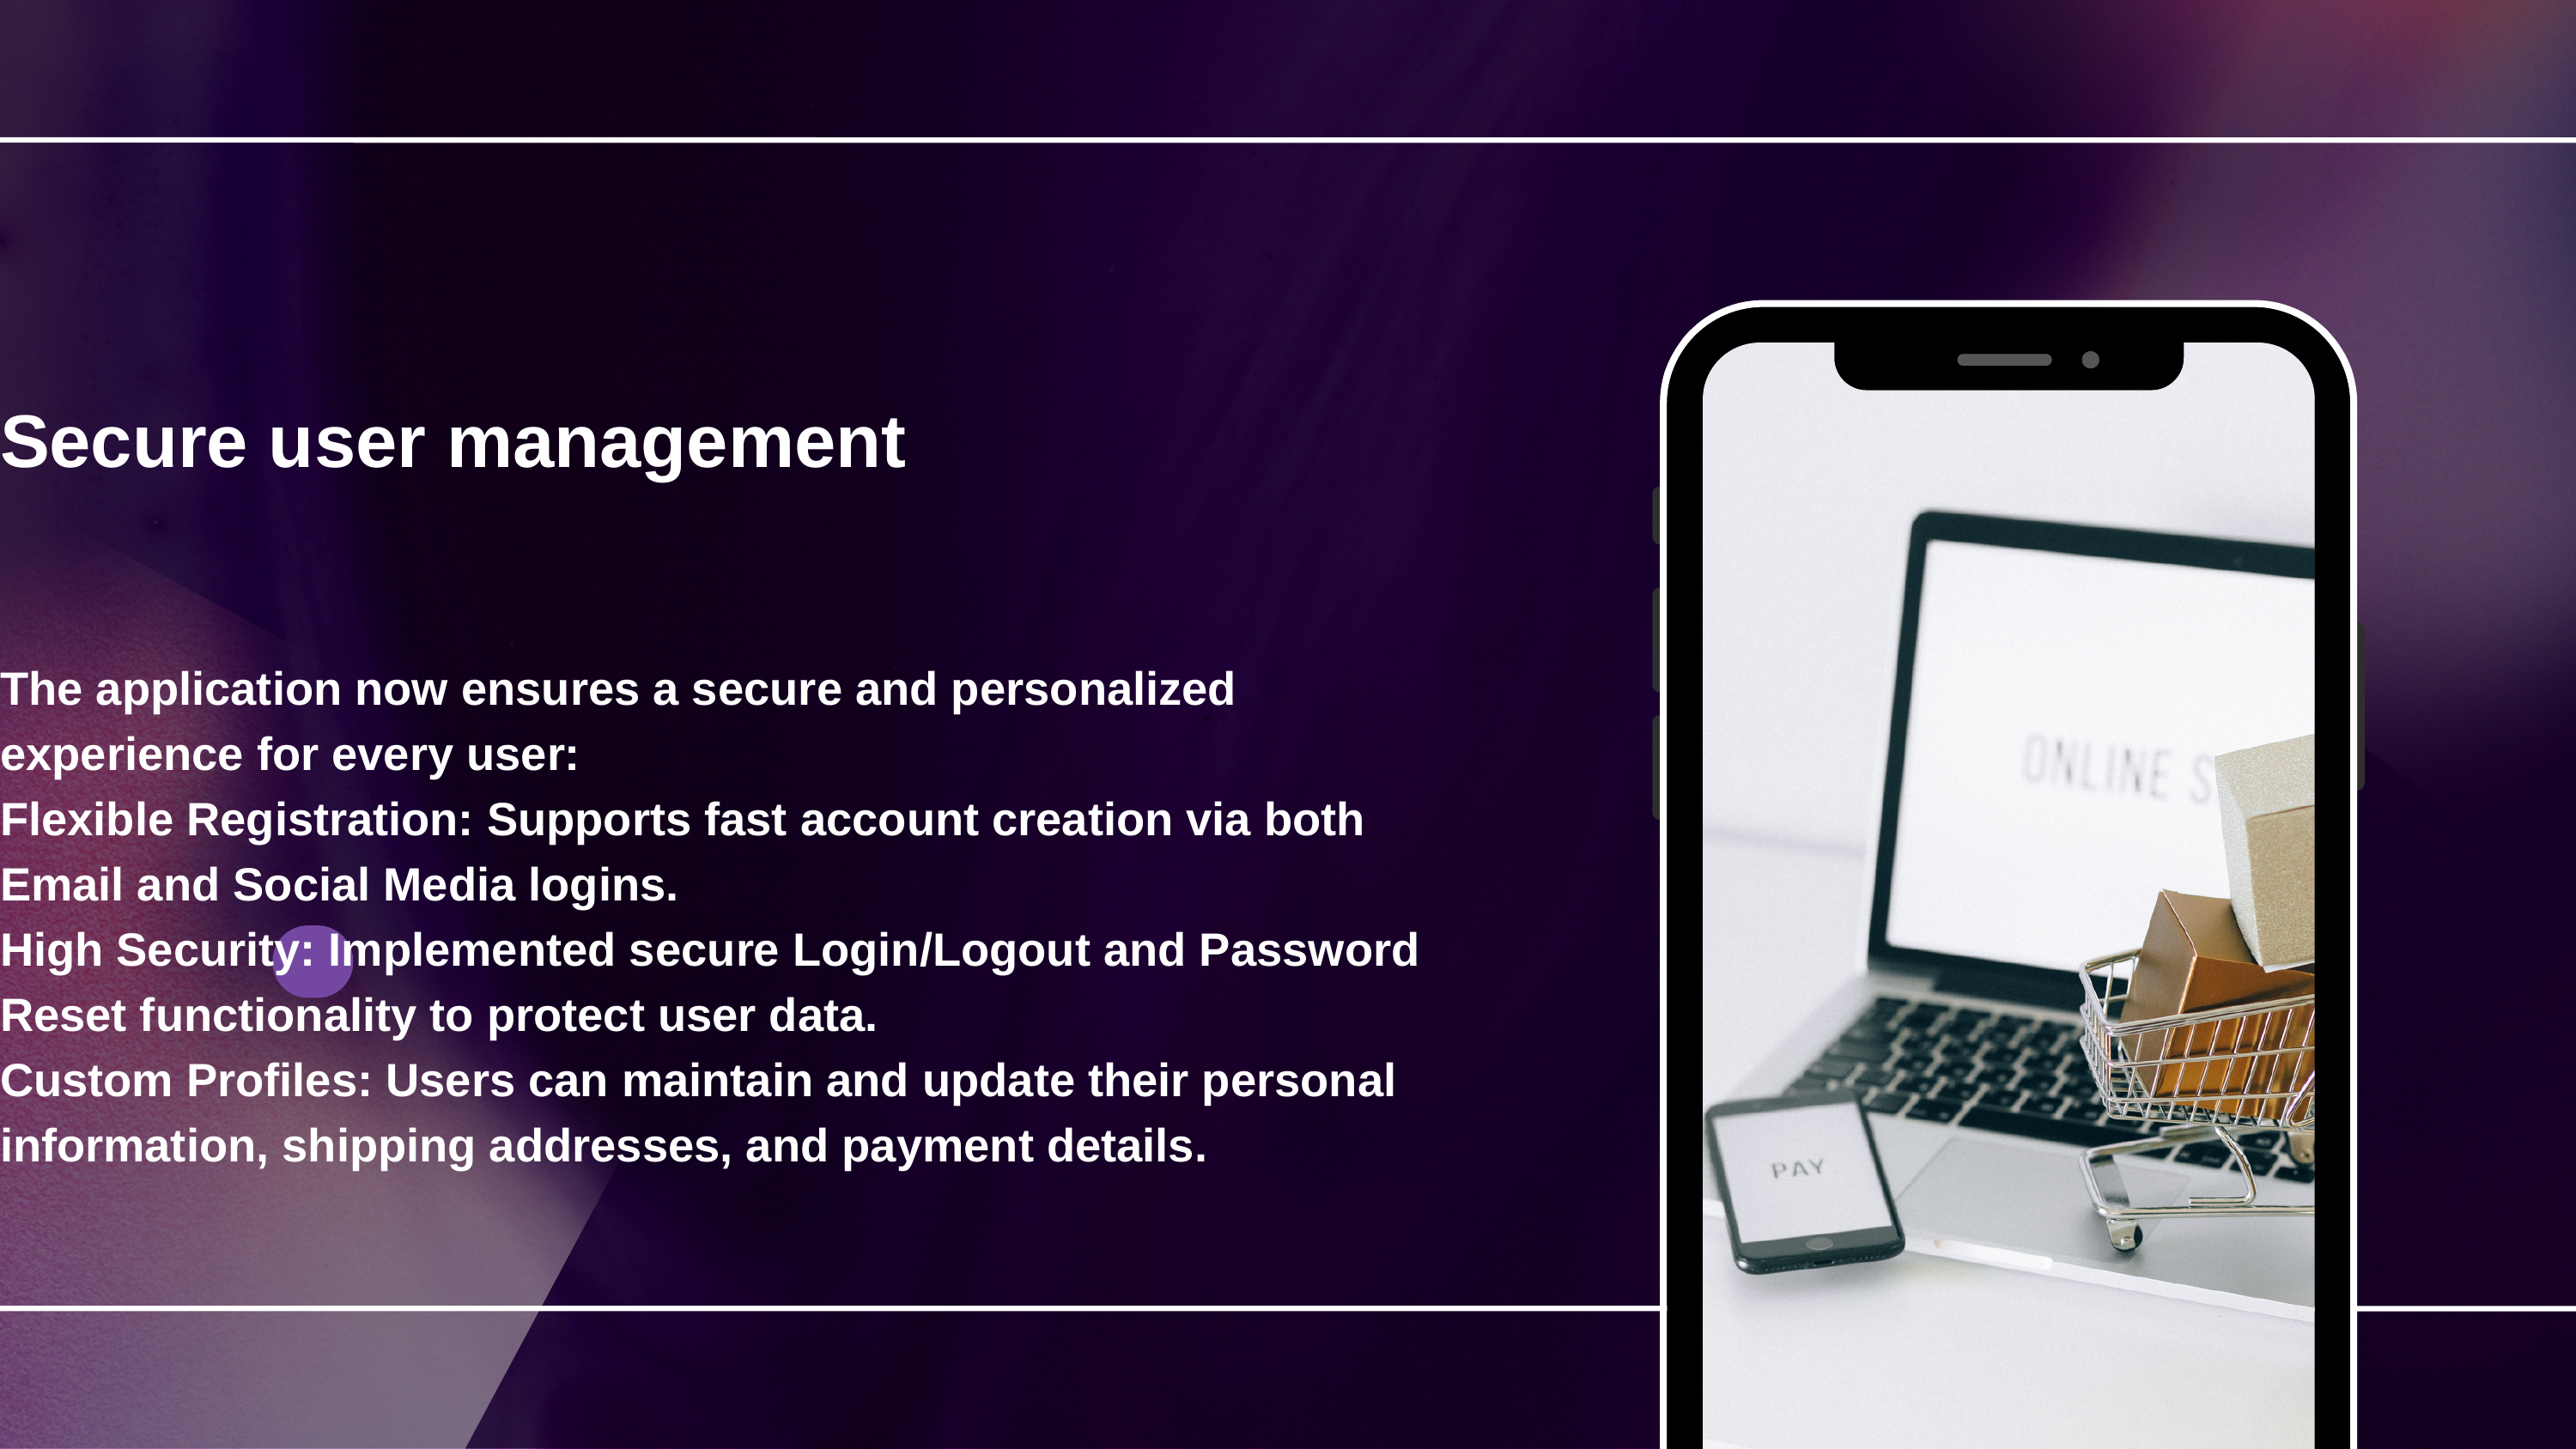

Secure user management

The application now ensures a secure and personalized experience for every user:
Flexible Registration: Supports fast account creation via both Email and Social Media logins.
High Security: Implemented secure Login/Logout and Password Reset functionality to protect user data.
Custom Profiles: Users can maintain and update their personal information, shipping addresses, and payment details.